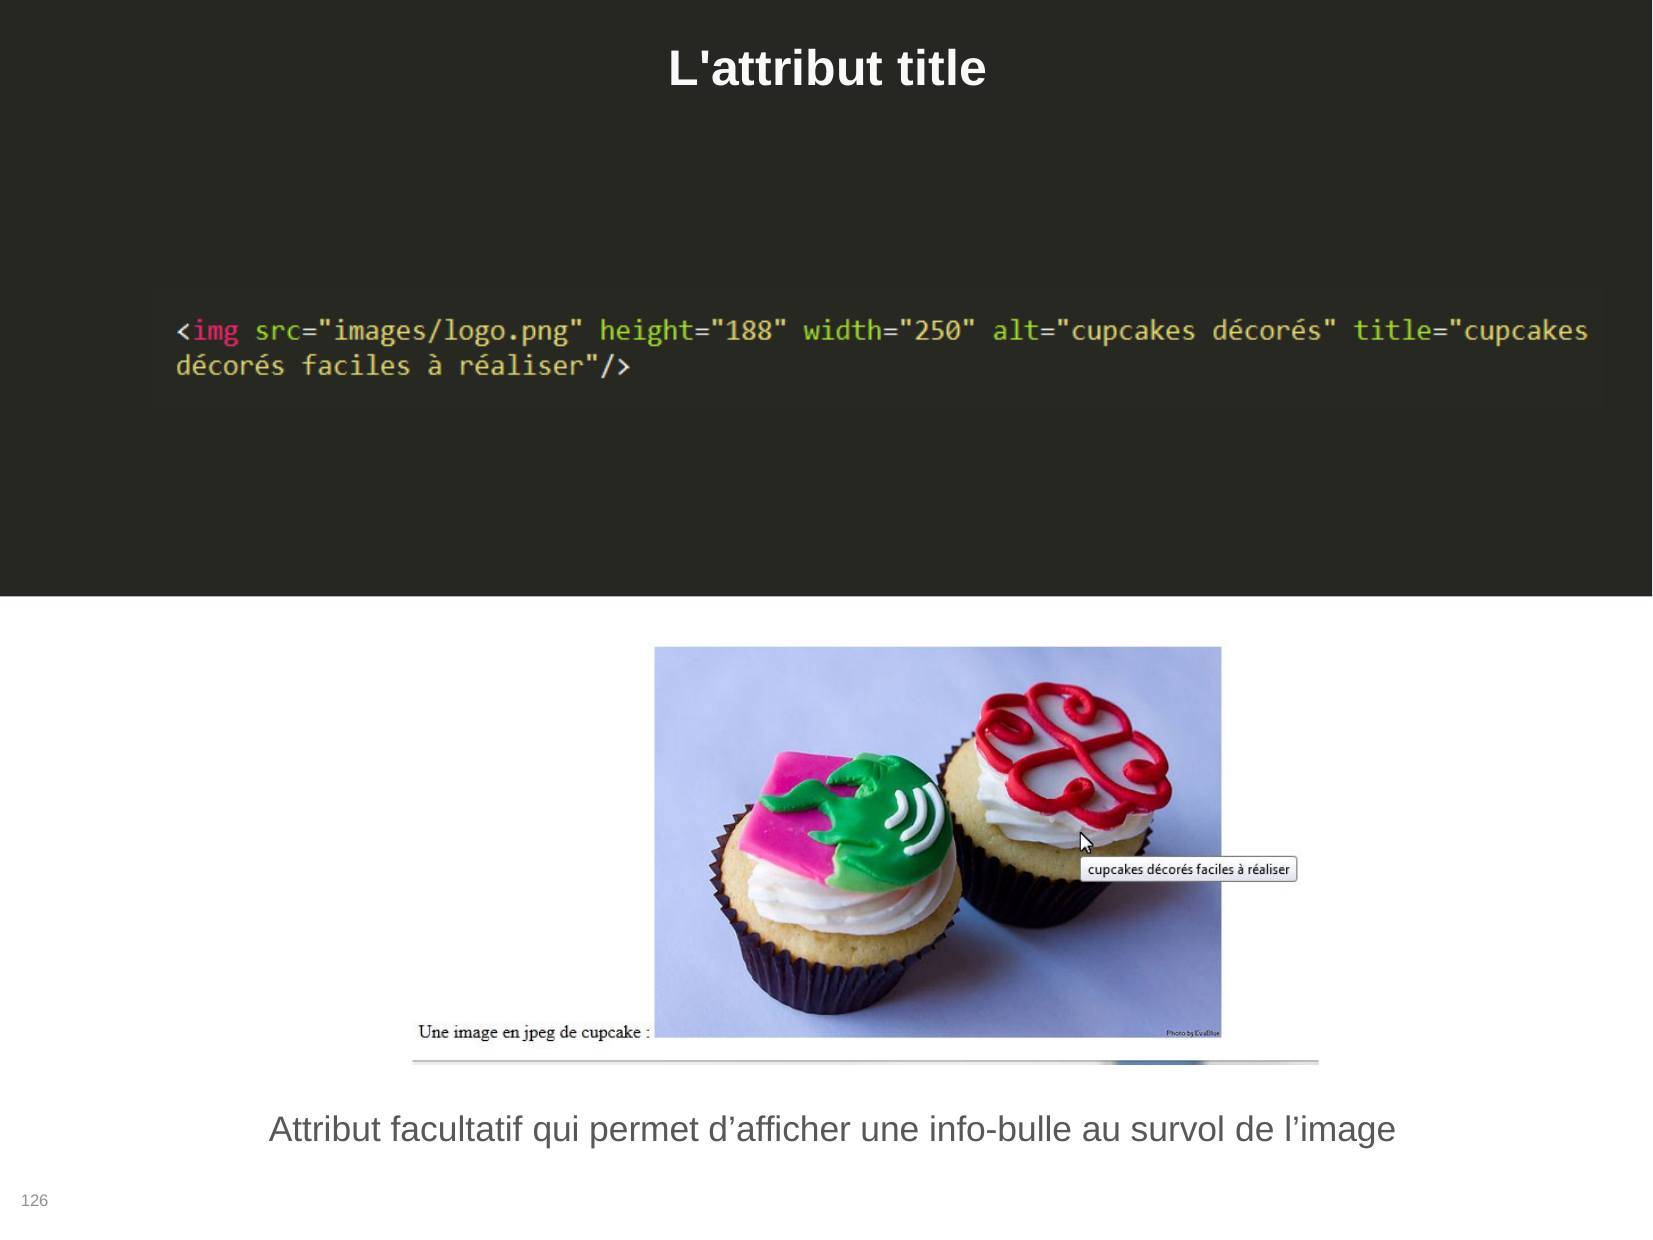

# L'attribut title

Attribut facultatif qui permet d’afficher une info-bulle au survol de l’image
126